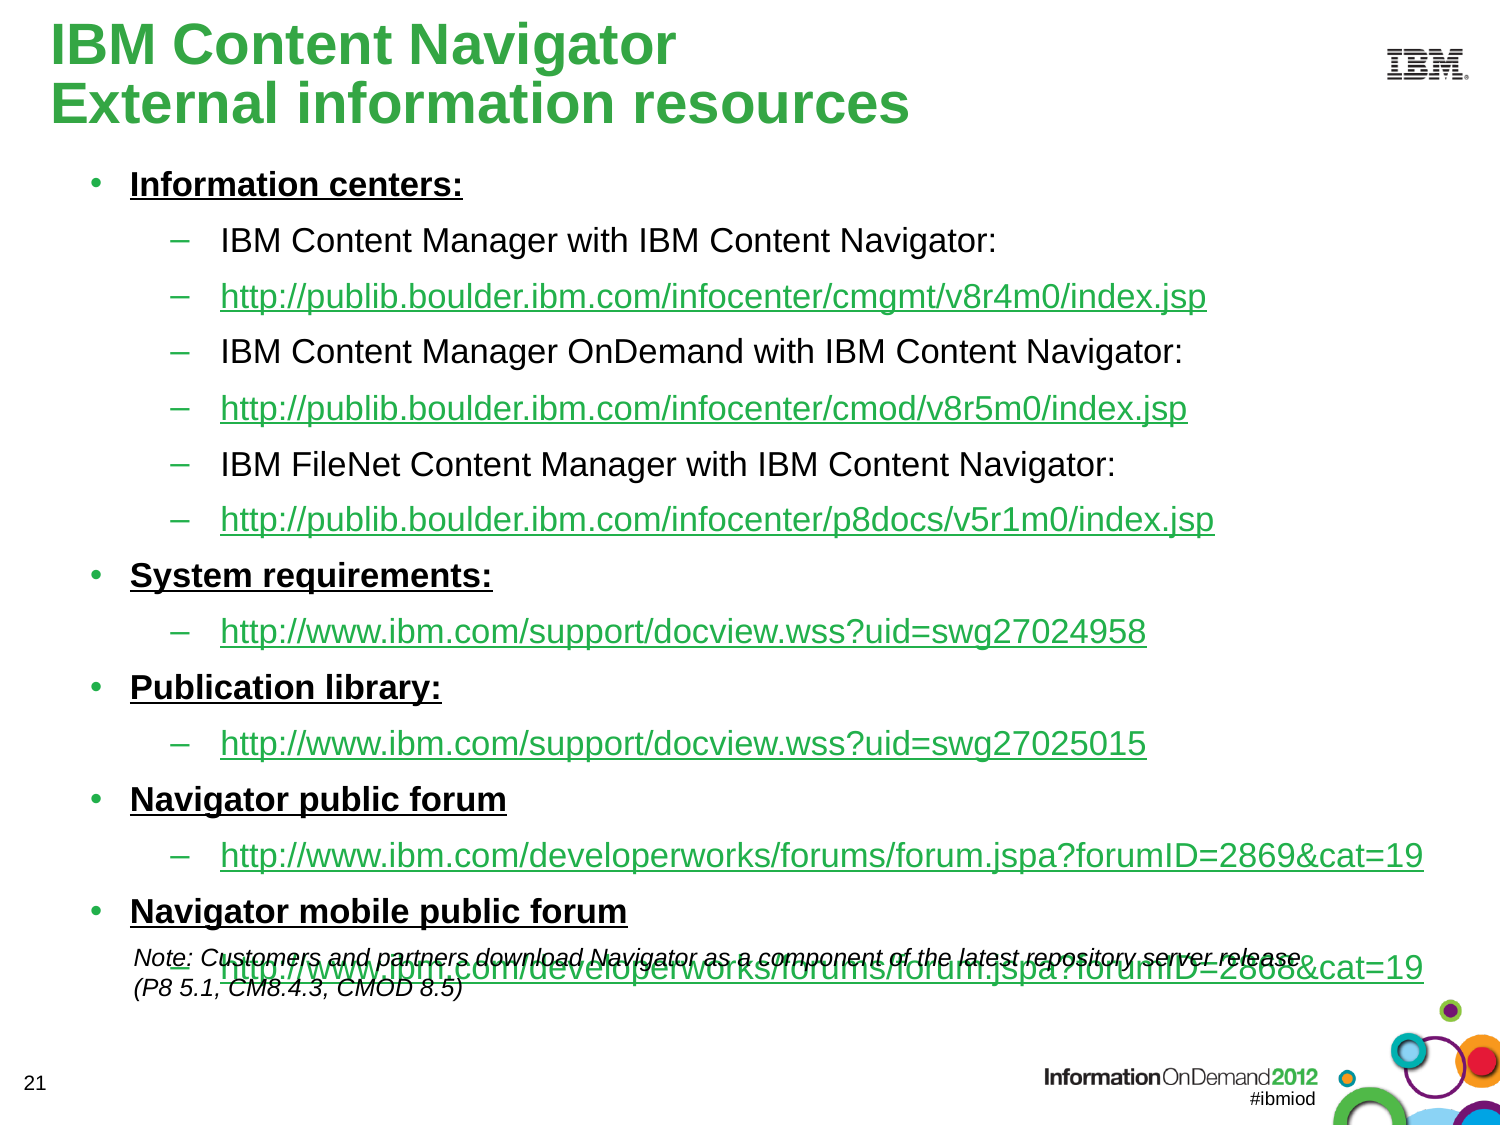

# IBM Content Navigator External information resources
Information centers:
IBM Content Manager with IBM Content Navigator:
http://publib.boulder.ibm.com/infocenter/cmgmt/v8r4m0/index.jsp
IBM Content Manager OnDemand with IBM Content Navigator:
http://publib.boulder.ibm.com/infocenter/cmod/v8r5m0/index.jsp
IBM FileNet Content Manager with IBM Content Navigator:
http://publib.boulder.ibm.com/infocenter/p8docs/v5r1m0/index.jsp
System requirements:
http://www.ibm.com/support/docview.wss?uid=swg27024958
Publication library:
http://www.ibm.com/support/docview.wss?uid=swg27025015
Navigator public forum
http://www.ibm.com/developerworks/forums/forum.jspa?forumID=2869&cat=19
Navigator mobile public forum
http://www.ibm.com/developerworks/forums/forum.jspa?forumID=2868&cat=19

Note: Customers and partners download Navigator as a component of the latest repository server release (P8 5.1, CM8.4.3, CMOD 8.5)
21